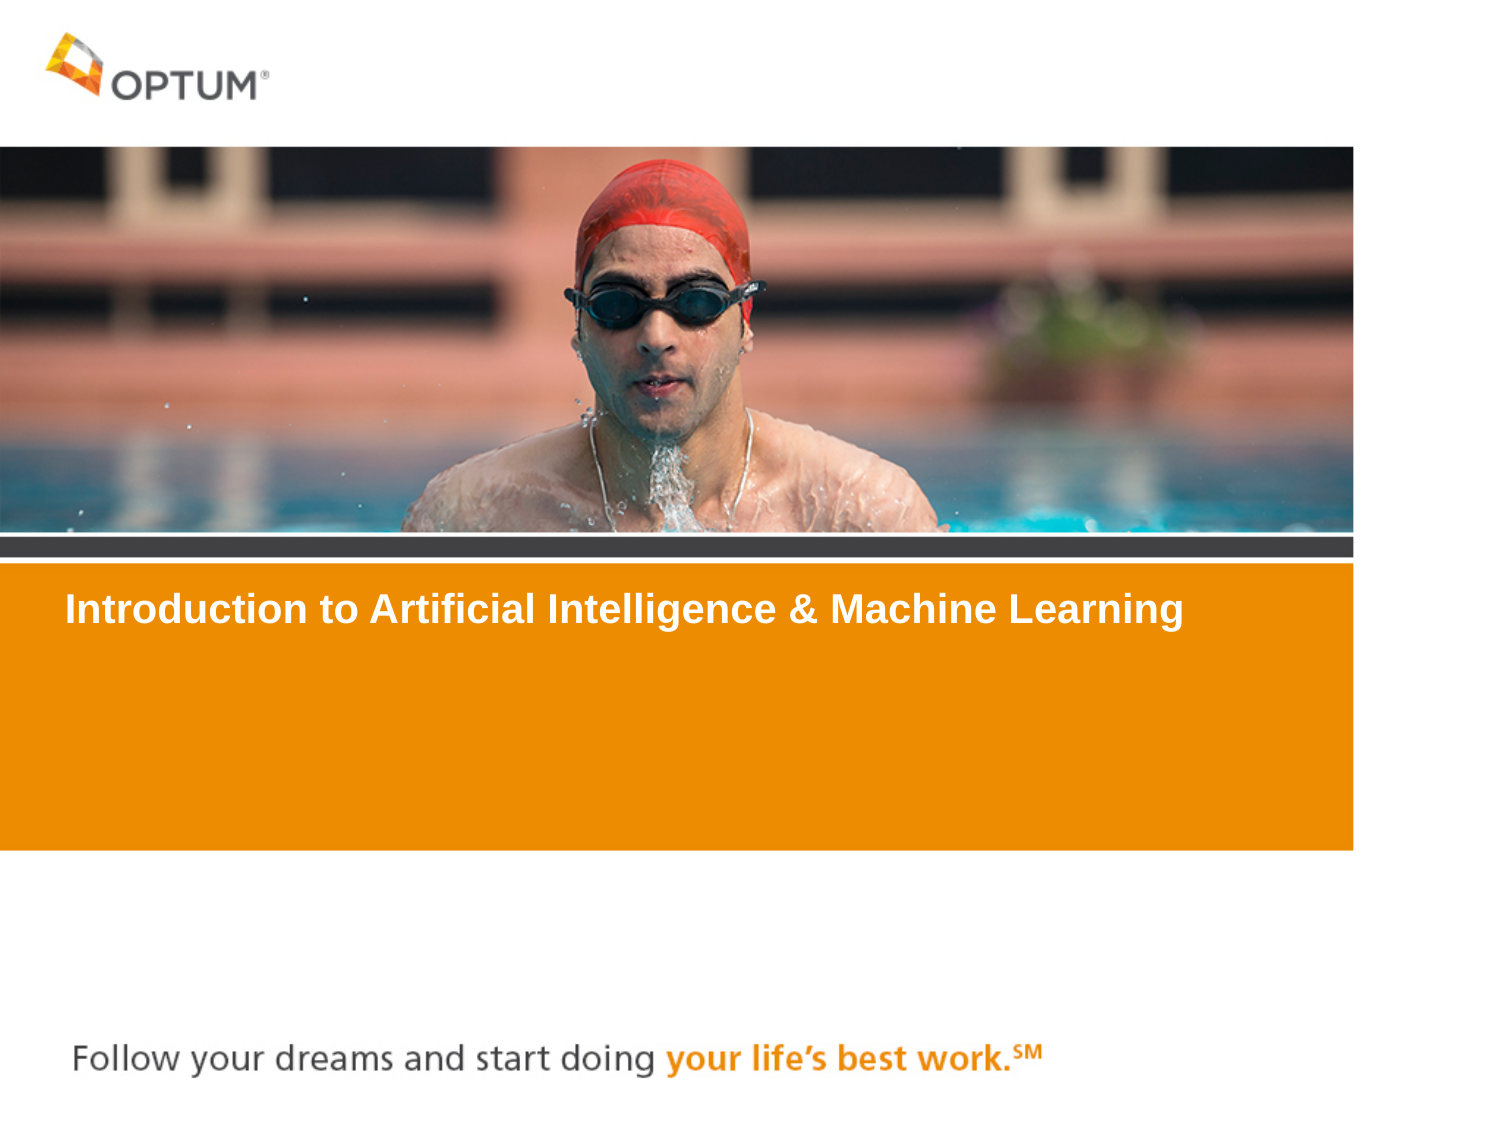

Introduction to Artificial Intelligence & Machine Learning